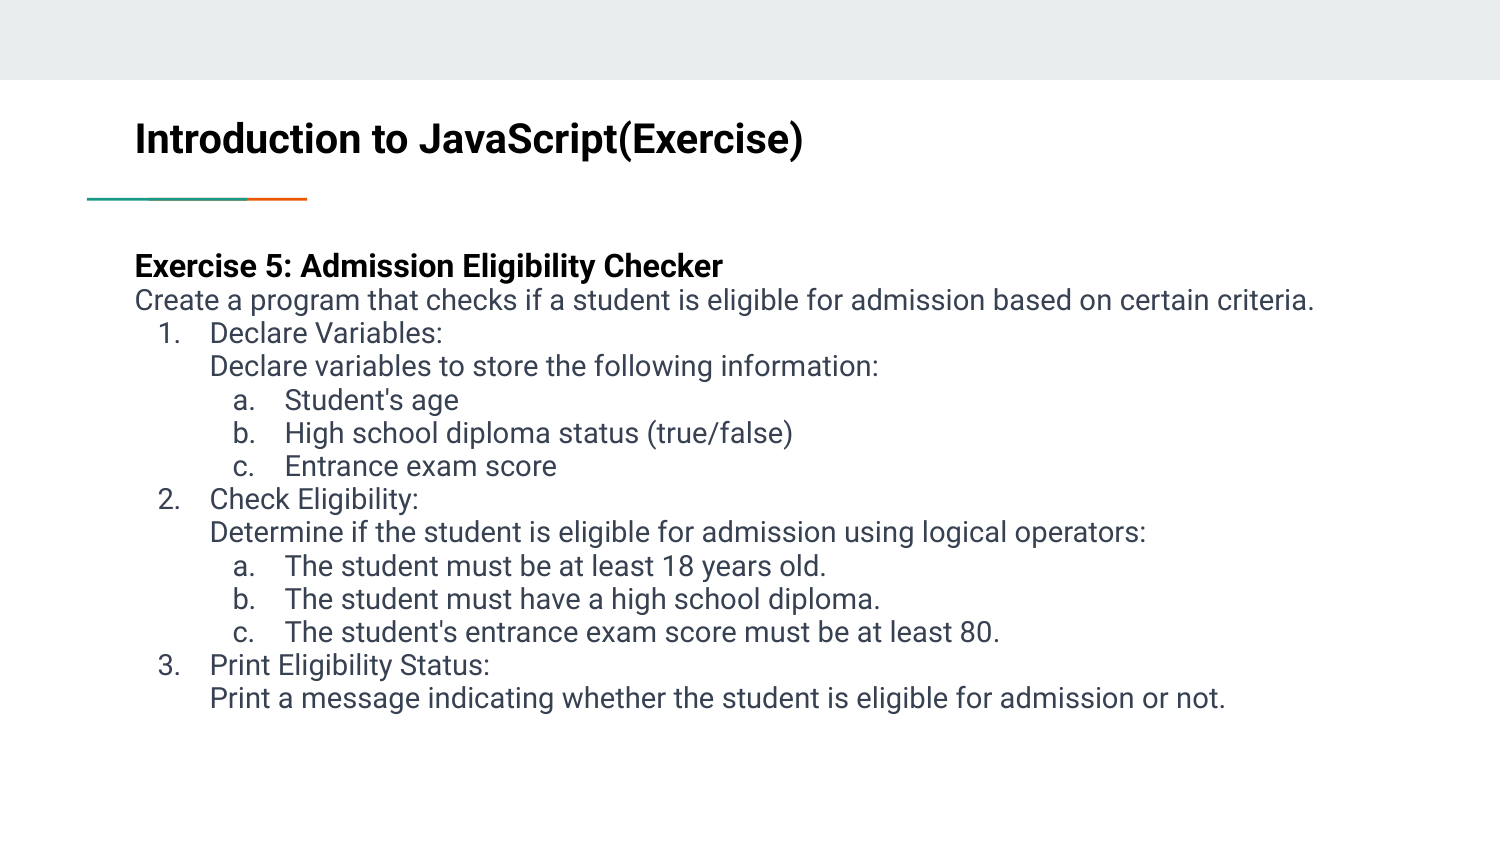

# Introduction to JavaScript(Exercise)

Exercise 5: Admission Eligibility Checker
Create a program that checks if a student is eligible for admission based on certain criteria.
Declare Variables:
Declare variables to store the following information:
Student's age
High school diploma status (true/false)
Entrance exam score
Check Eligibility:
Determine if the student is eligible for admission using logical operators:
The student must be at least 18 years old.
The student must have a high school diploma.
The student's entrance exam score must be at least 80.
Print Eligibility Status:
Print a message indicating whether the student is eligible for admission or not.